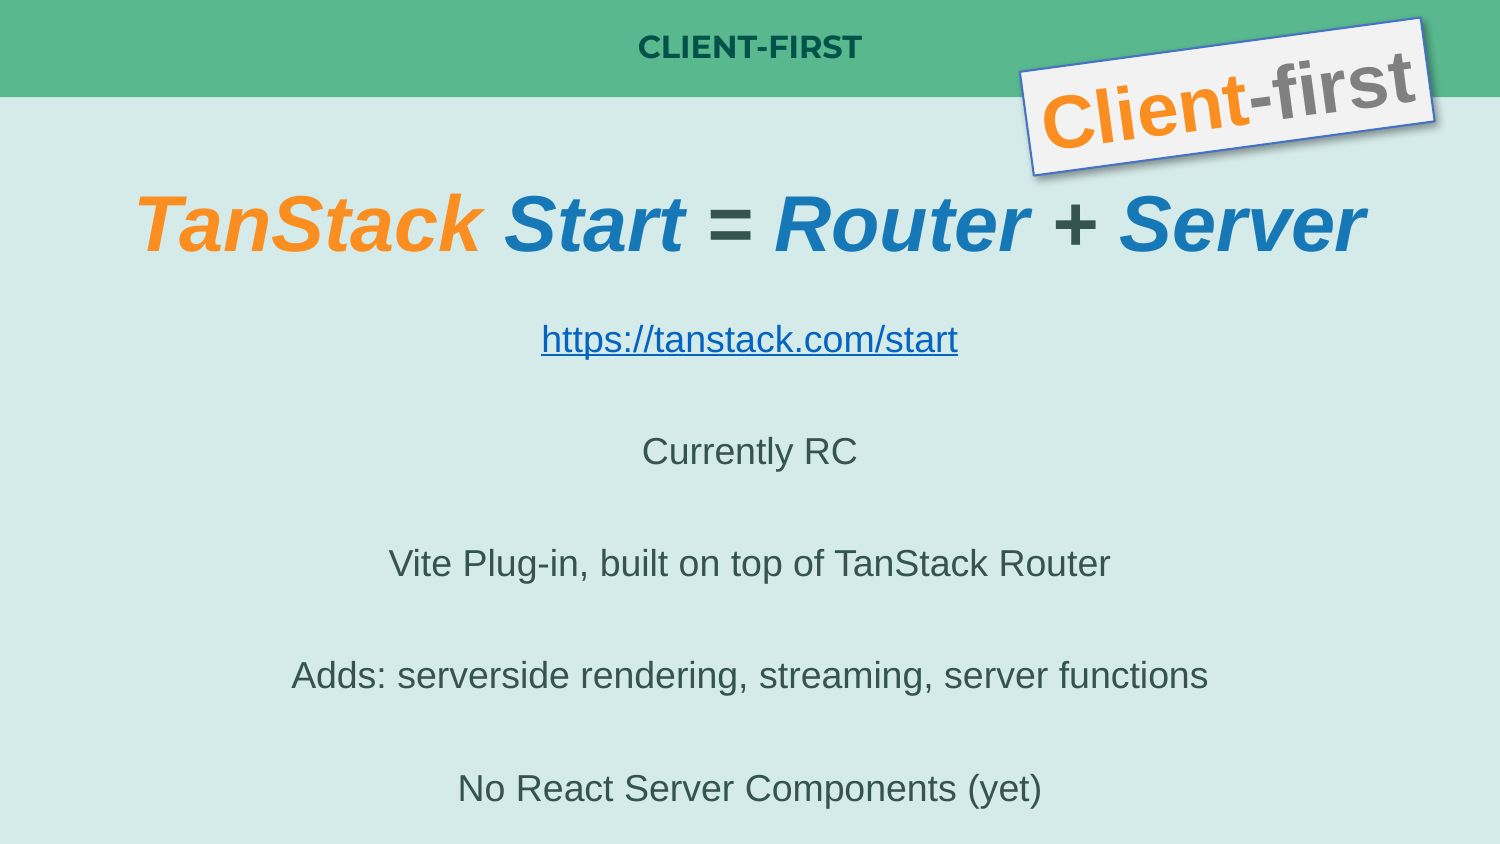

# Client-first
Client-first

https://tanstack.com/start

Currently RC

Vite Plug-in, built on top of TanStack Router

Adds: serverside rendering, streaming, server functions

No React Server Components (yet)

TanStack Start = Router + Server